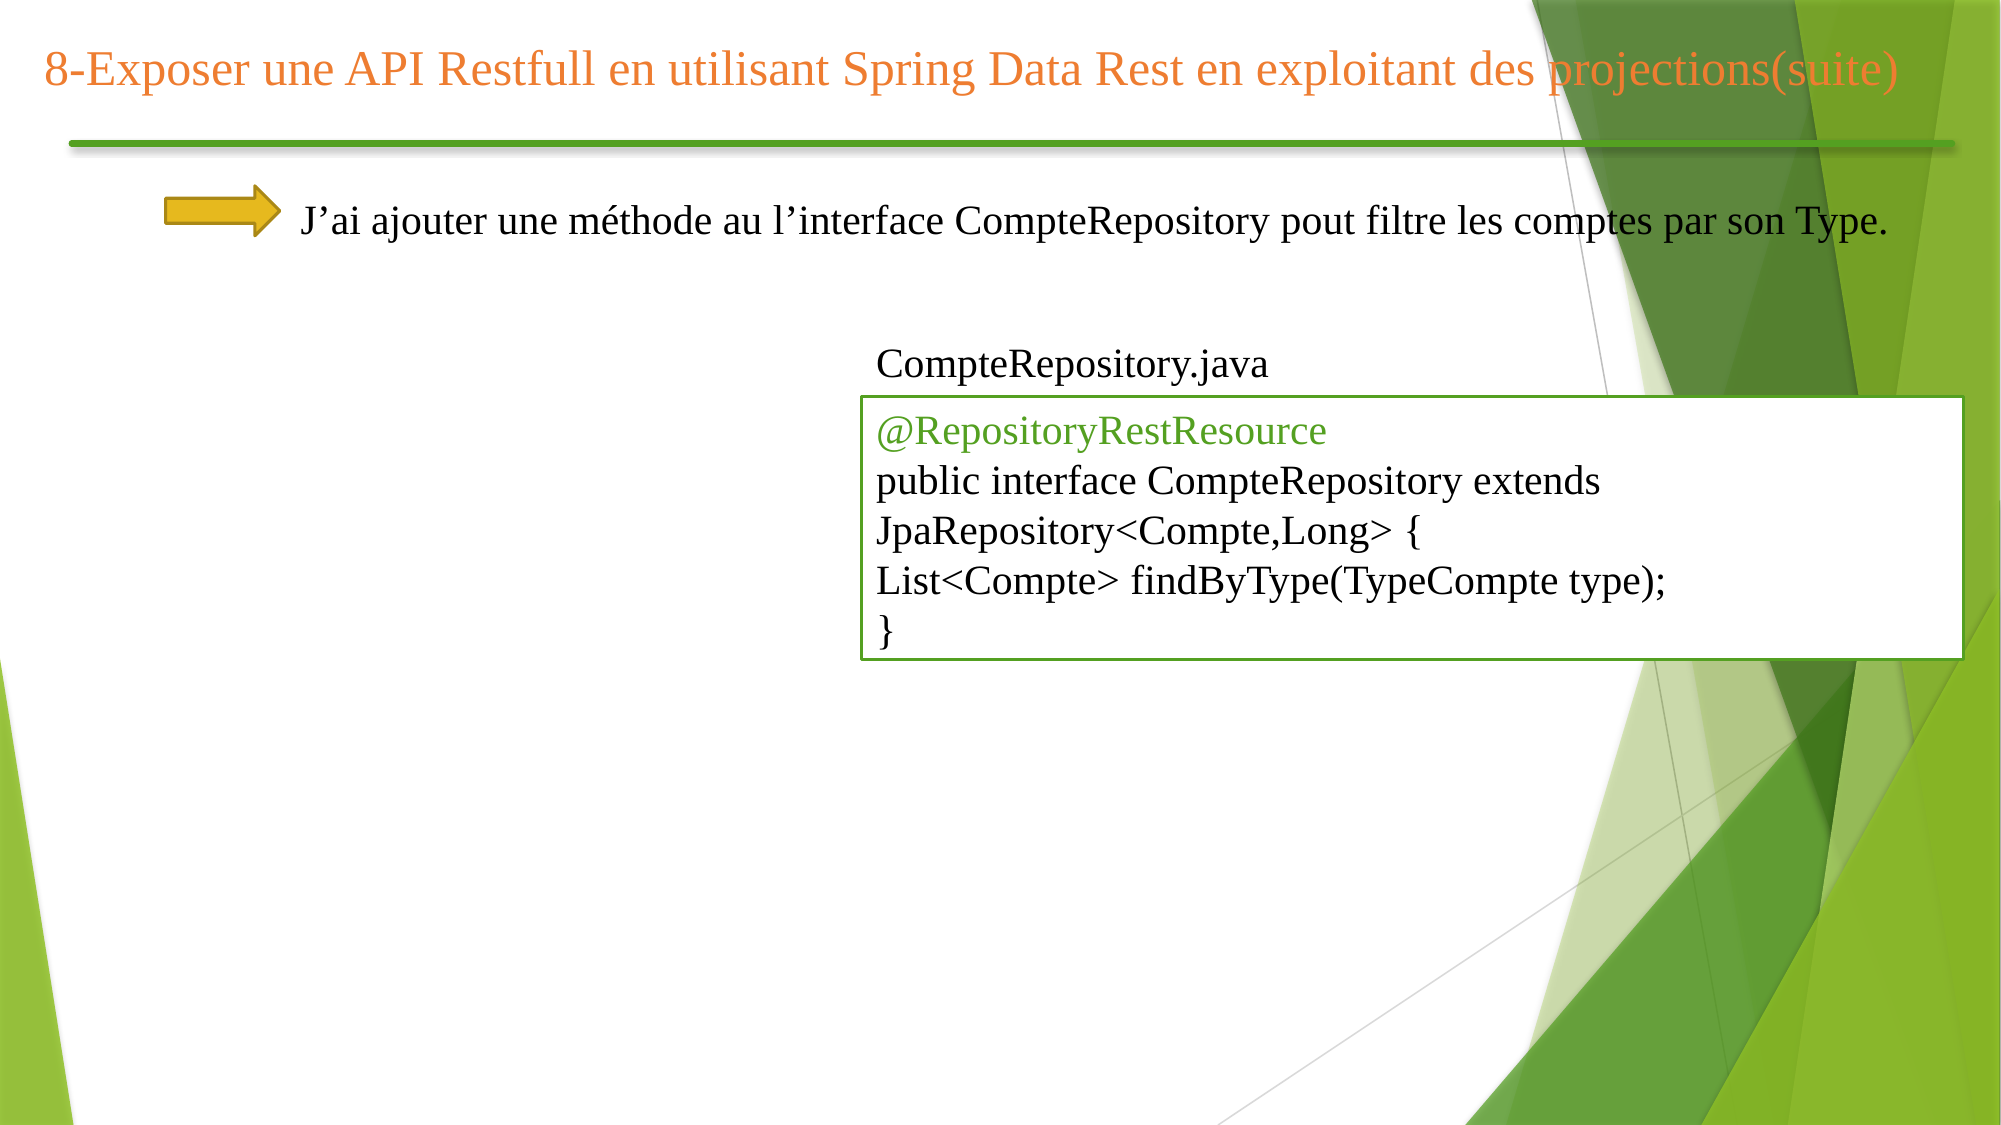

8-Exposer une API Restfull en utilisant Spring Data Rest en exploitant des projections(suite)

J’ai ajouter une méthode au l’interface CompteRepository pout filtre les comptes par son Type.
CompteRepository.java
@RepositoryRestResource
public interface CompteRepository extends JpaRepository<Compte,Long> {
List<Compte> findByType(TypeCompte type);
}